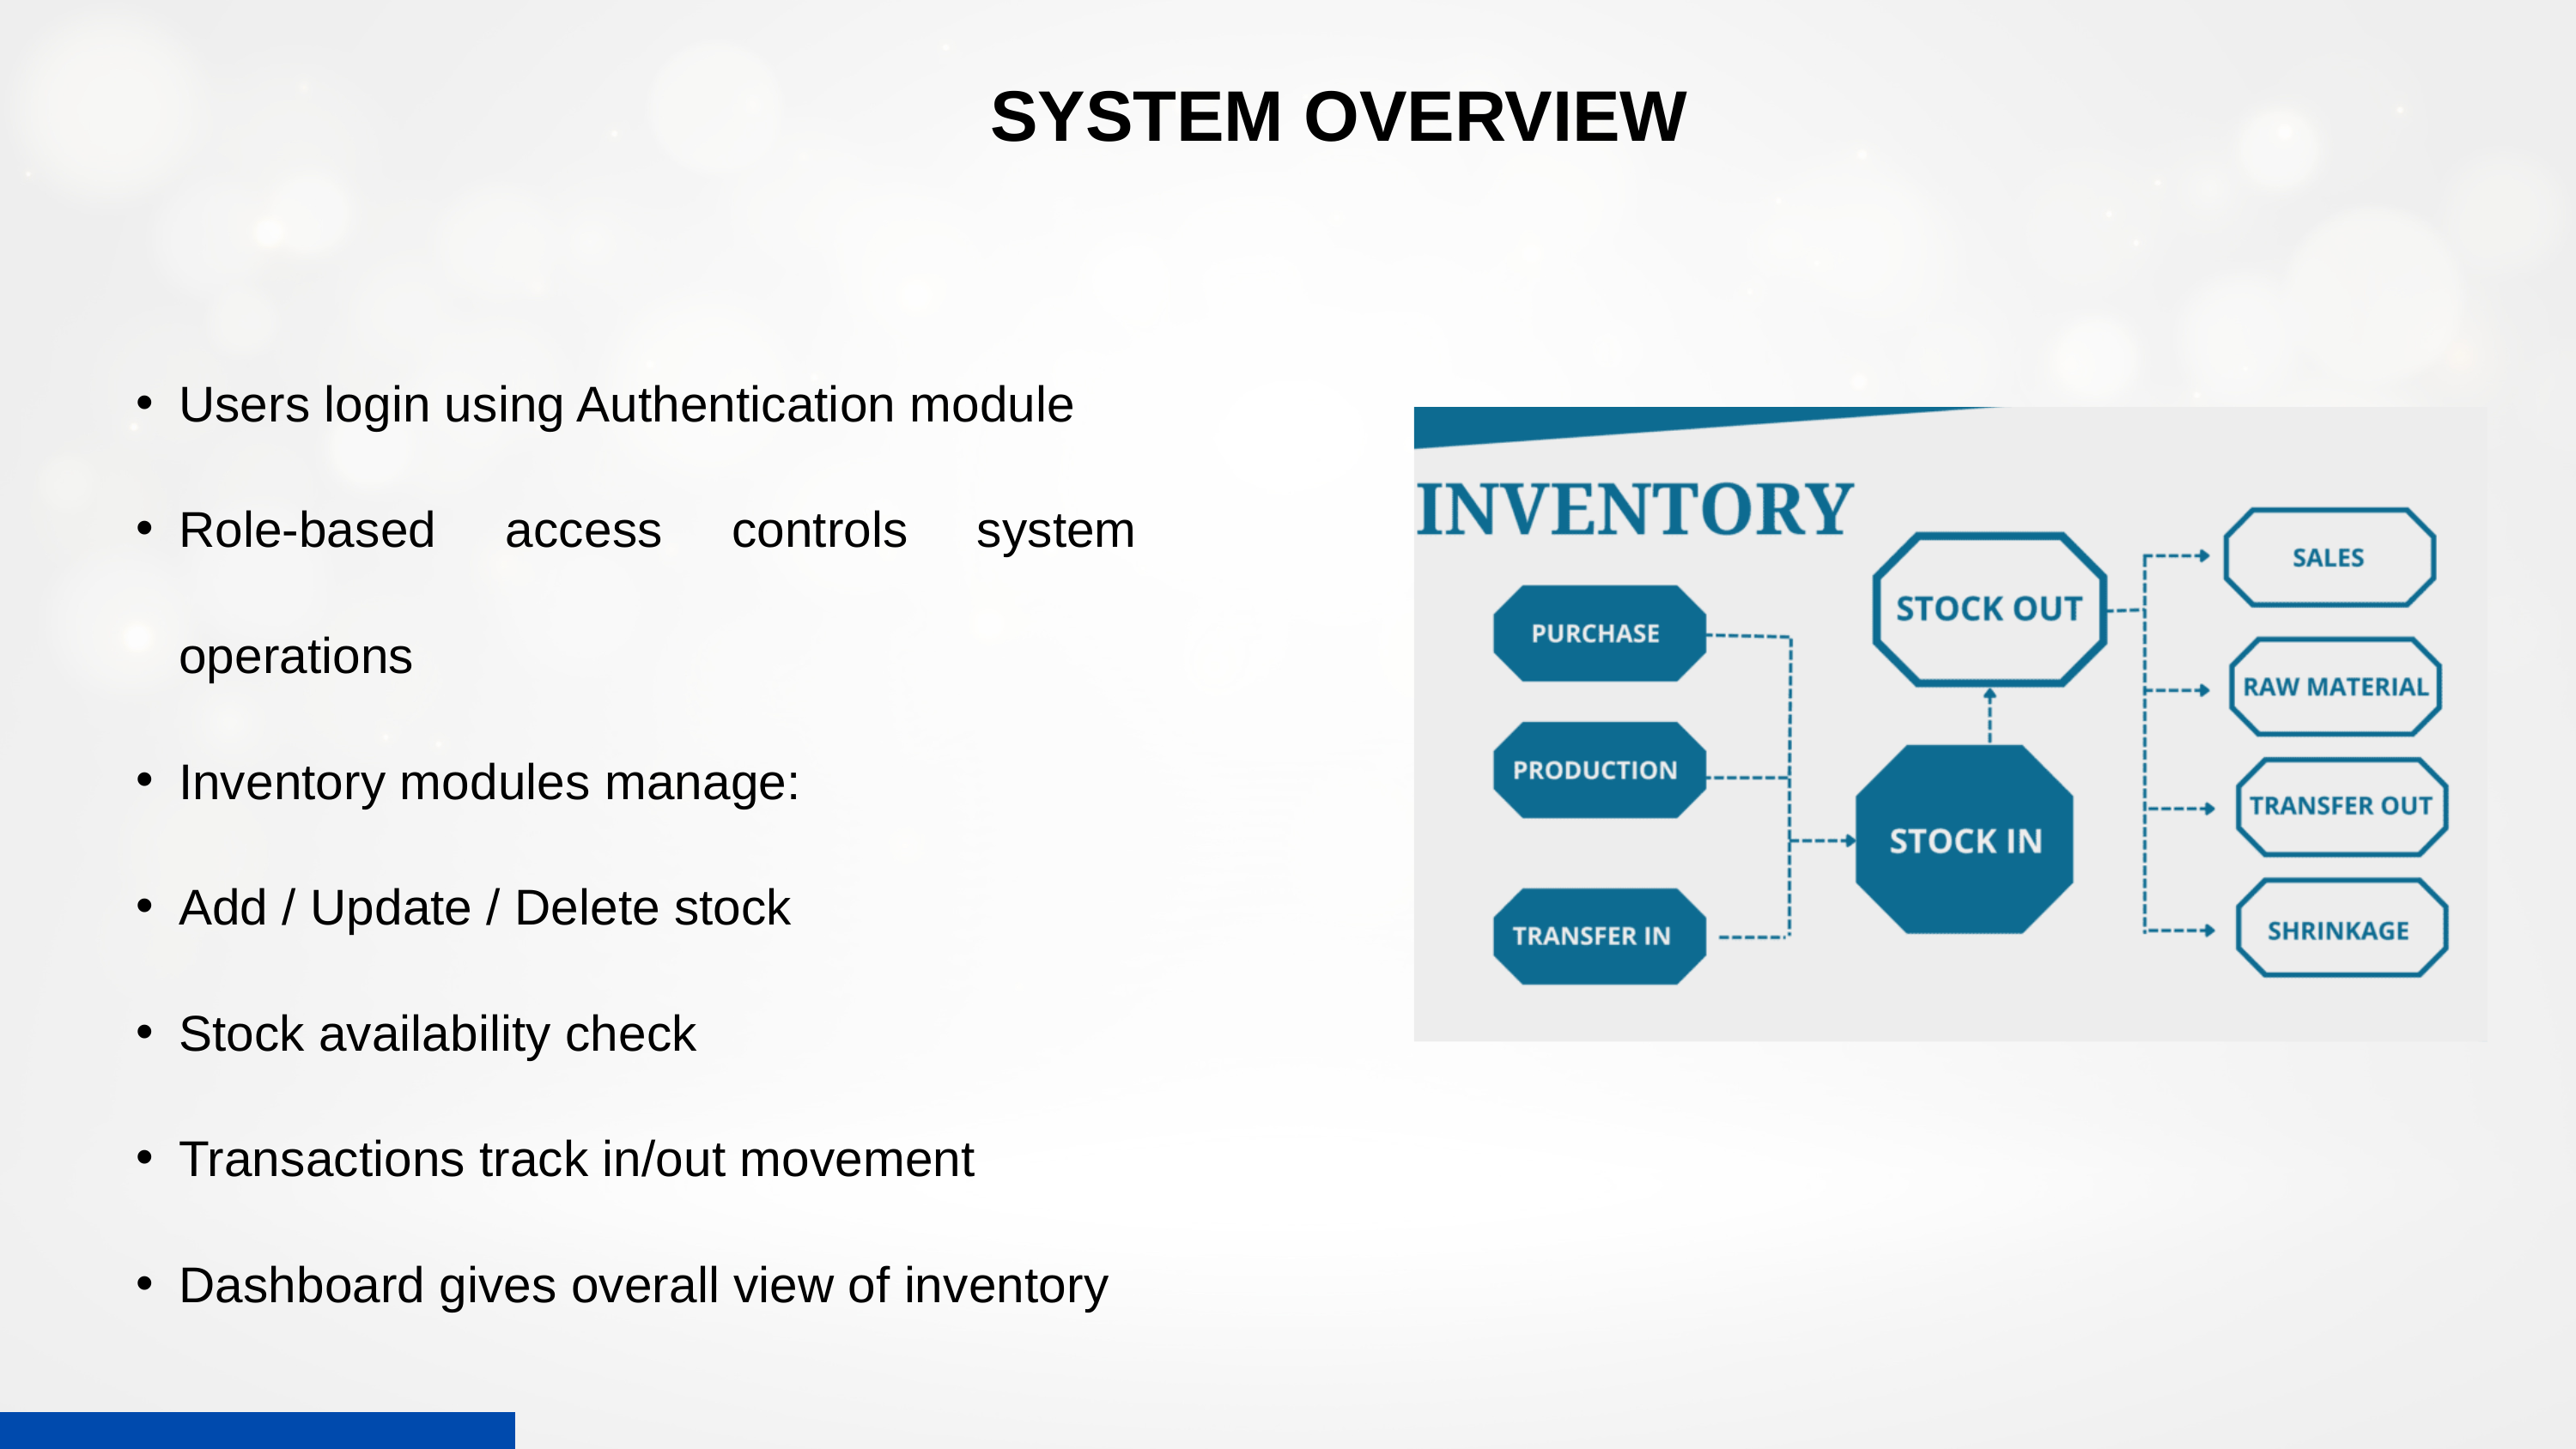

SYSTEM OVERVIEW
Users login using Authentication module
Role-based access controls system operations
Inventory modules manage:
Add / Update / Delete stock
Stock availability check
Transactions track in/out movement
Dashboard gives overall view of inventory